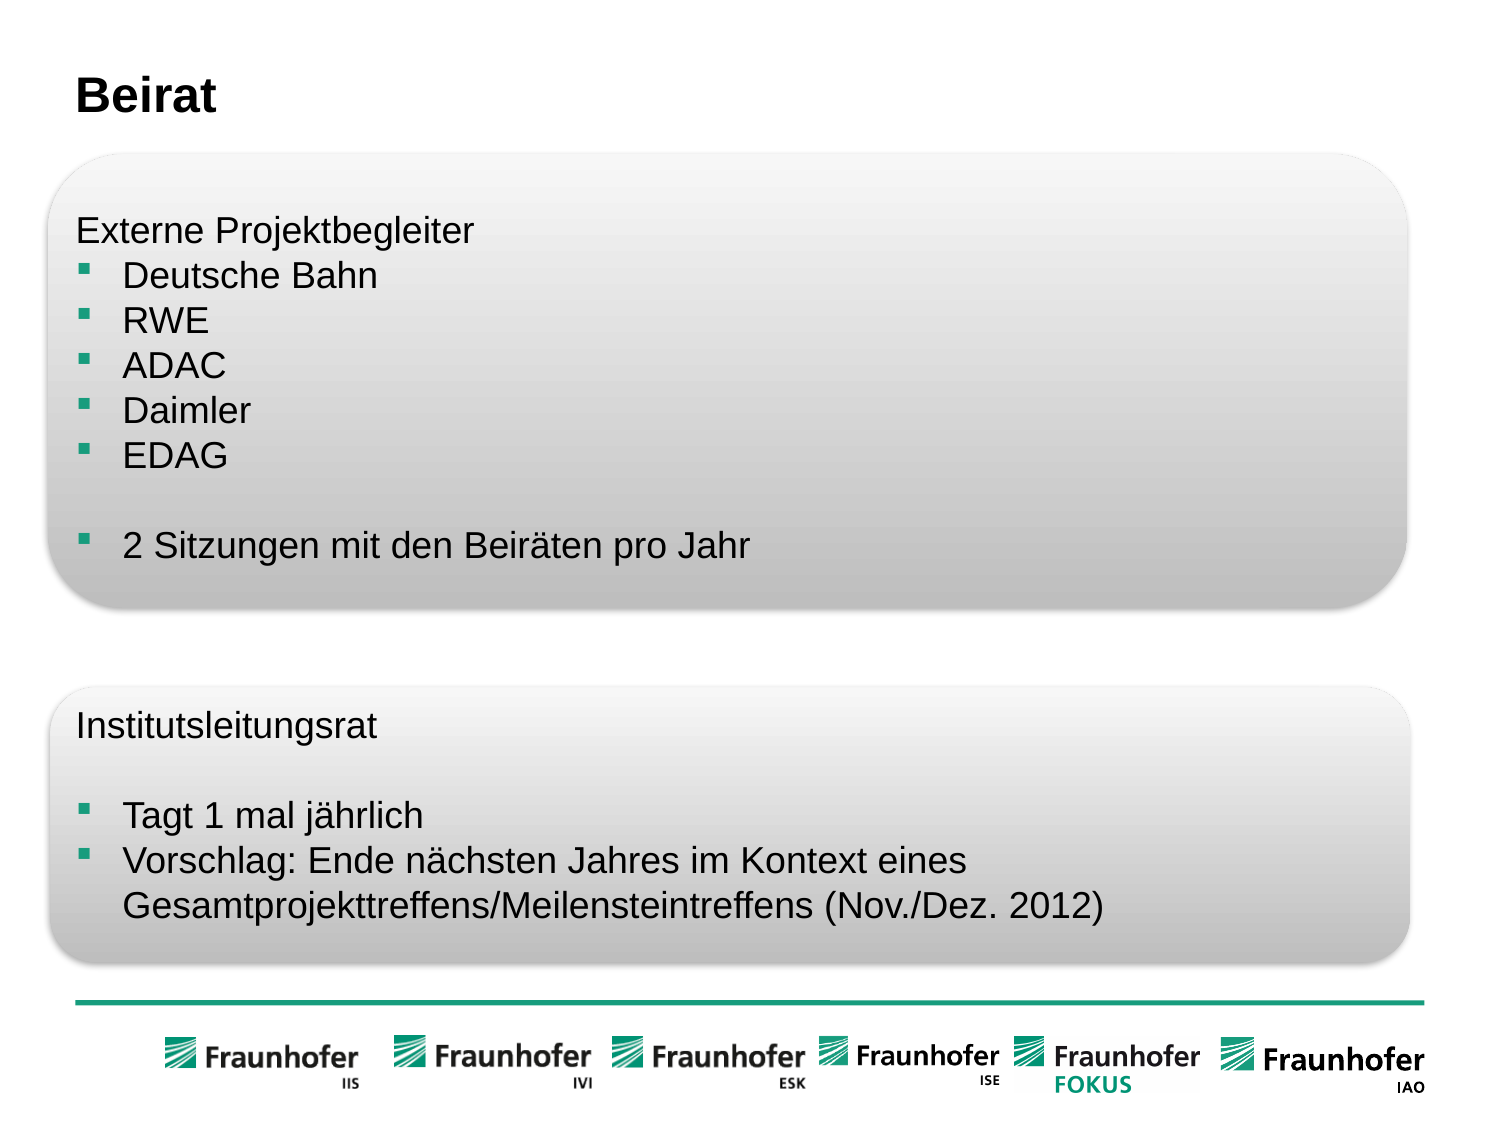

Beirat

Externe Projektbegleiter
Deutsche Bahn
RWE
ADAC
Daimler
EDAG

2 Sitzungen mit den Beiräten pro Jahr

Institutsleitungsrat

Tagt 1 mal jährlich
Vorschlag: Ende nächsten Jahres im Kontext eines Gesamtprojekttreffens/Meilensteintreffens (Nov./Dez. 2012)